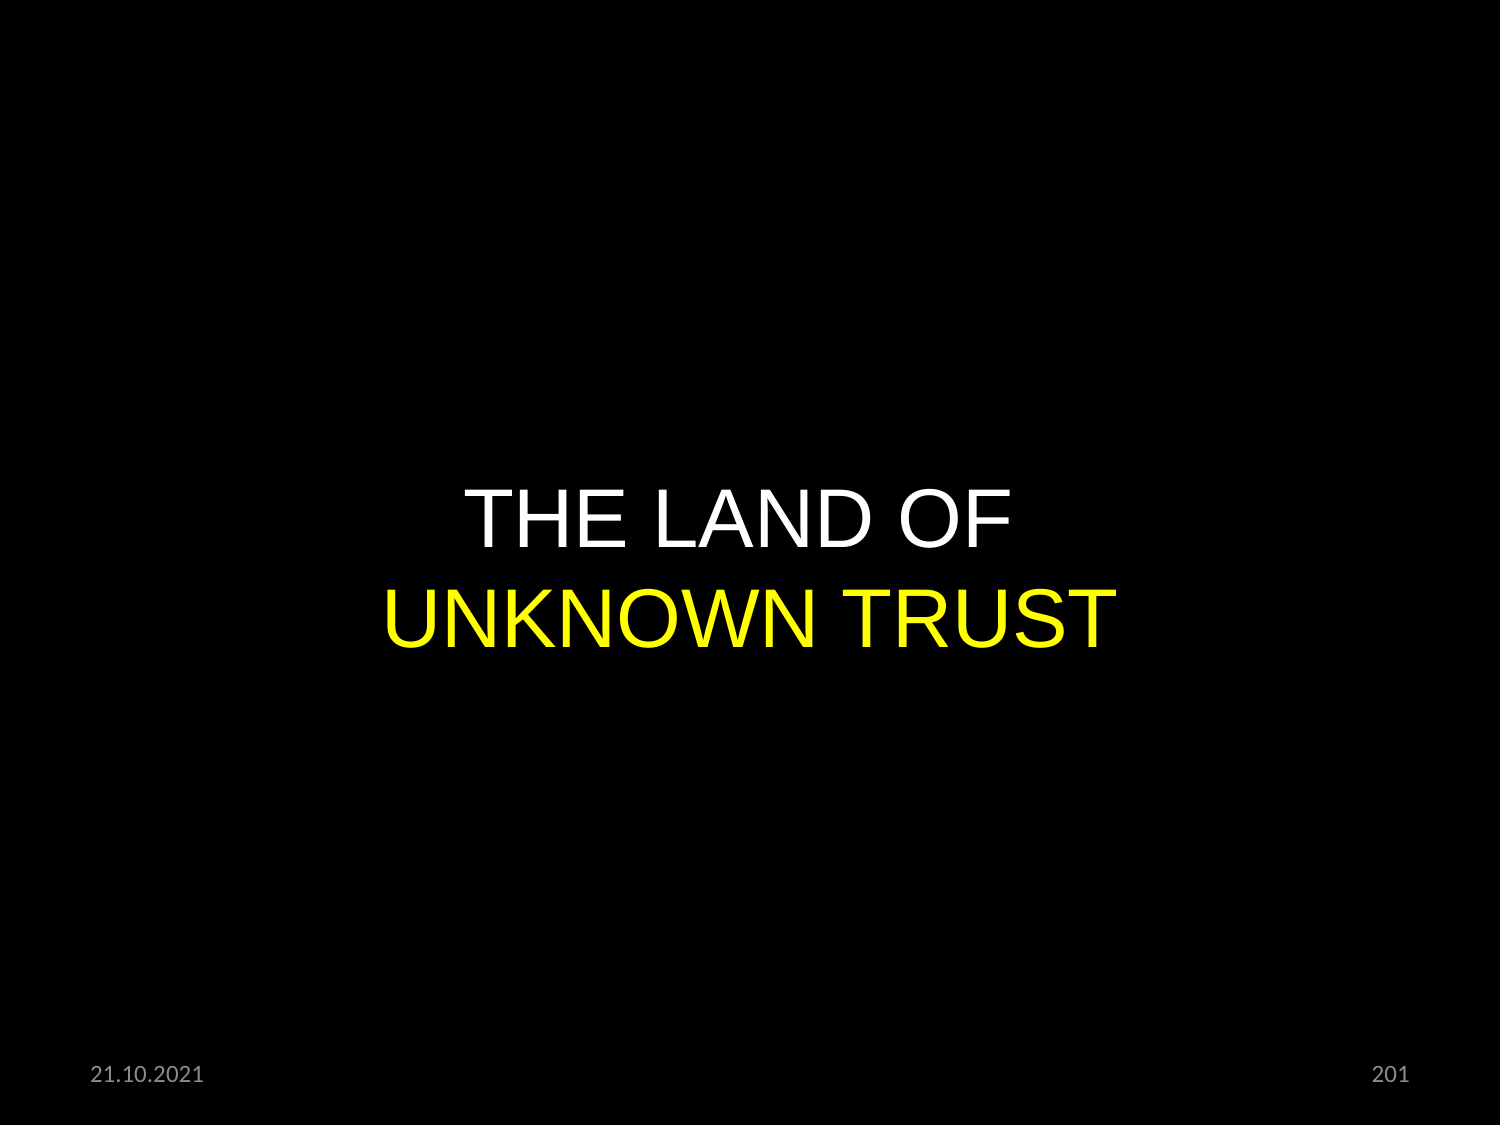

THE LAND OF
UNKNOWN TRUST
21.10.2021
201